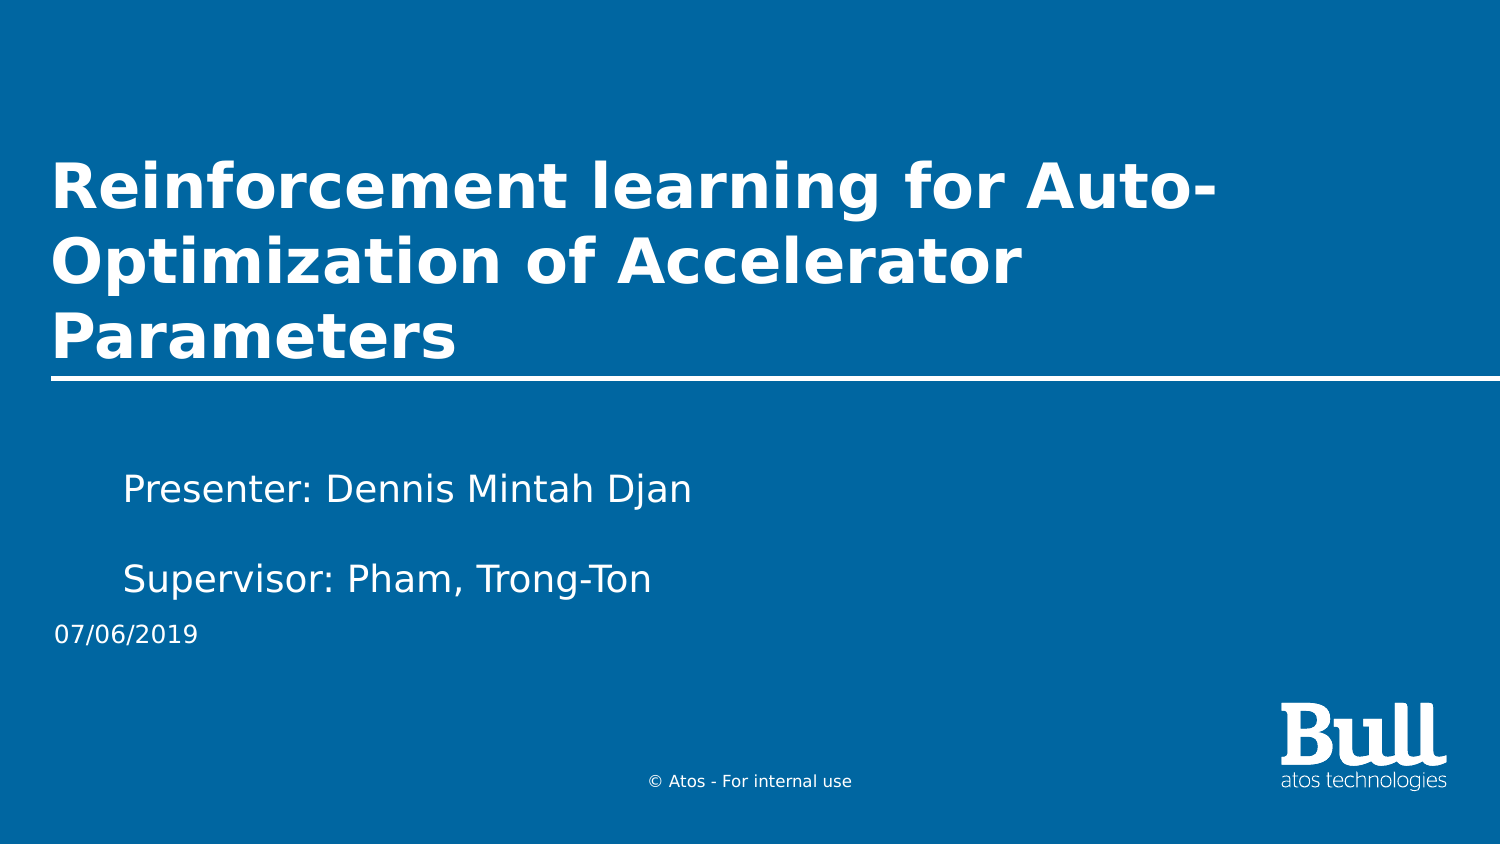

# Reinforcement learning for Auto-Optimization of Accelerator Parameters
Presenter: Dennis Mintah Djan

Supervisor: Pham, Trong-Ton